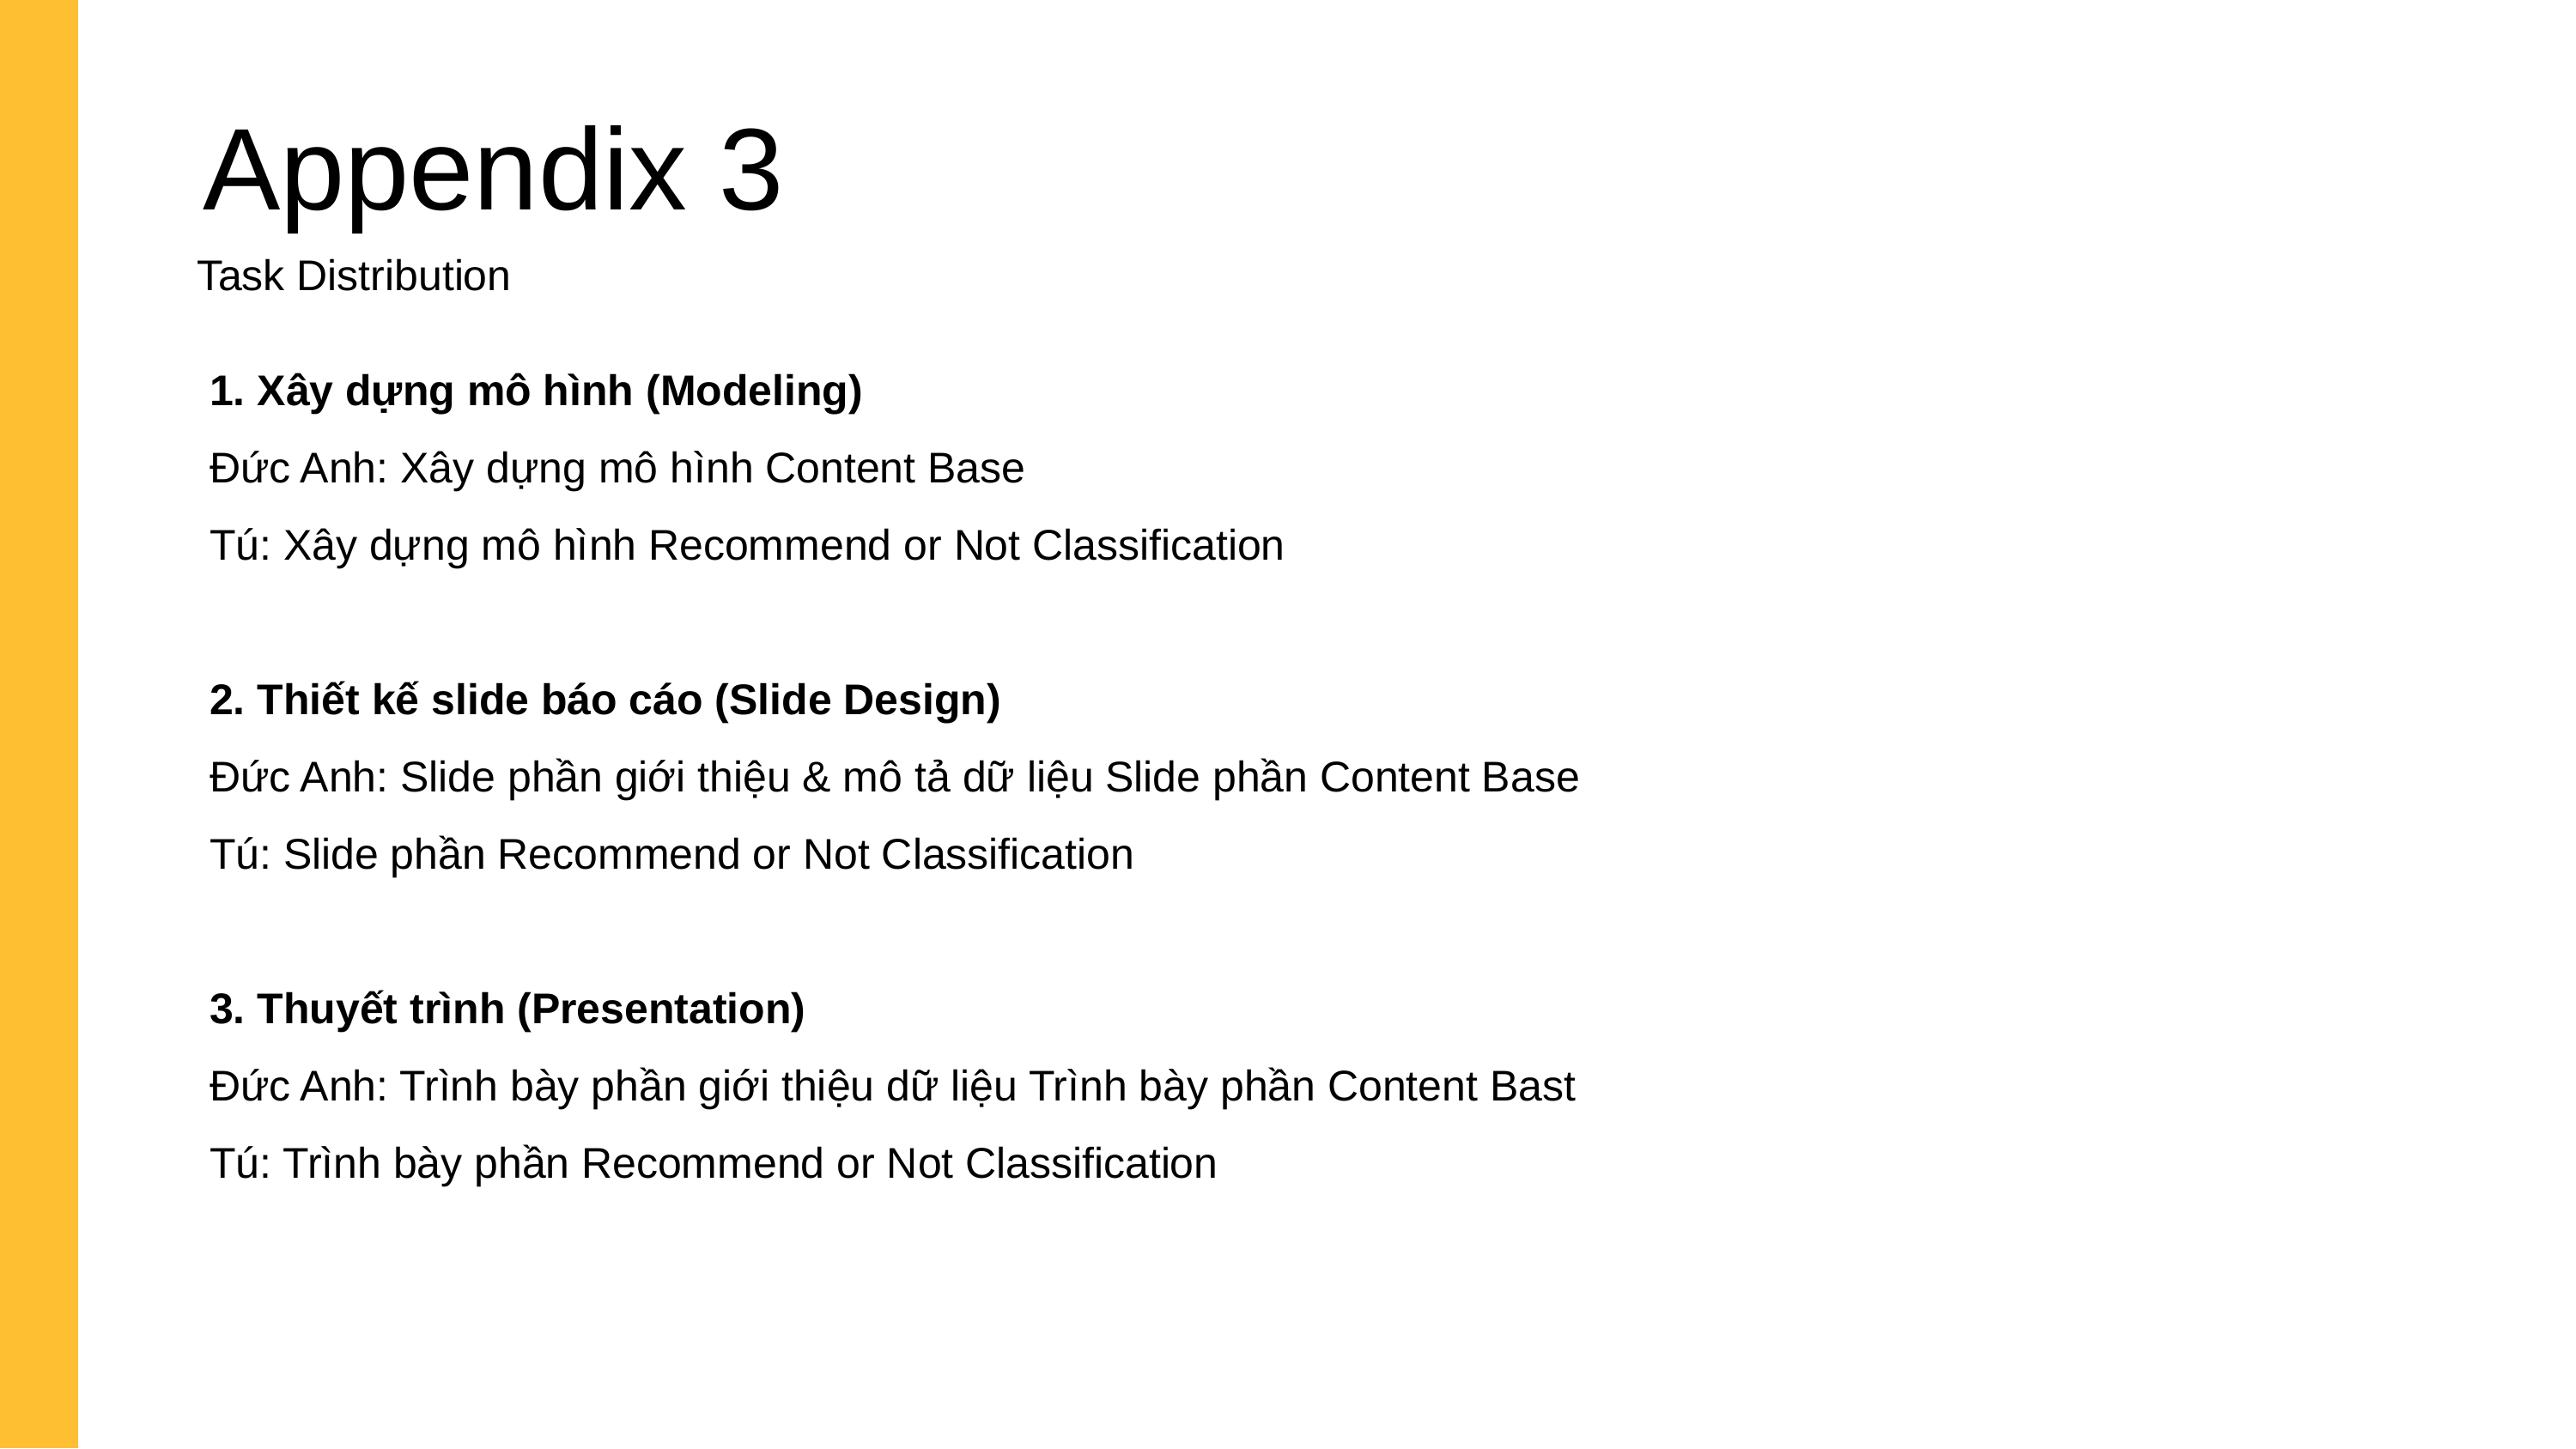

Appendix 3
Task Distribution
1. Xây dựng mô hình (Modeling)
Đức Anh: Xây dựng mô hình Content Base
Tú: Xây dựng mô hình Recommend or Not Classification
2. Thiết kế slide báo cáo (Slide Design)
Đức Anh: Slide phần giới thiệu & mô tả dữ liệu Slide phần Content Base
Tú: Slide phần Recommend or Not Classification
3. Thuyết trình (Presentation)
Đức Anh: Trình bày phần giới thiệu dữ liệu Trình bày phần Content Bast
Tú: Trình bày phần Recommend or Not Classification